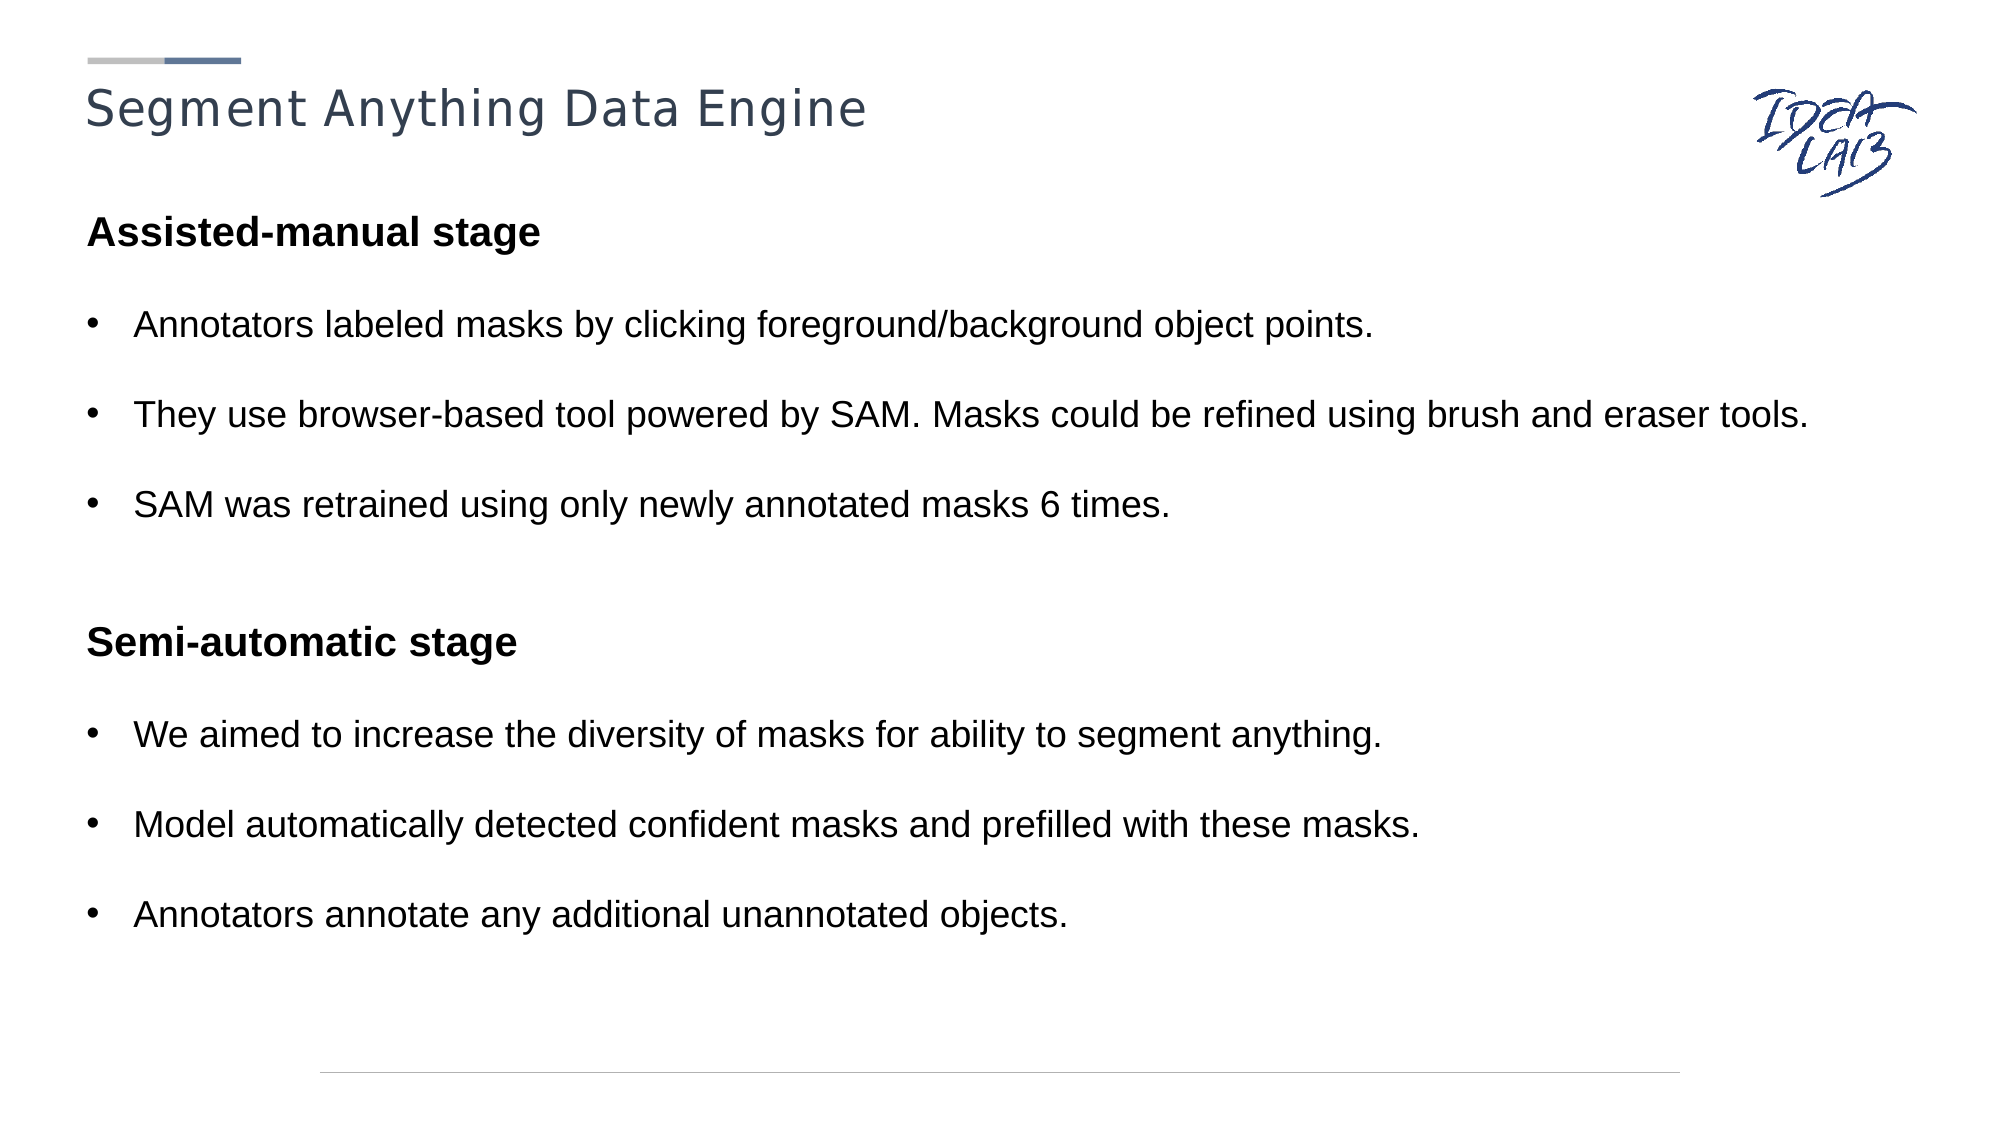

Segment Anything Data Engine
Assisted-manual stage

Annotators labeled masks by clicking foreground/background object points.

They use browser-based tool powered by SAM. Masks could be refined using brush and eraser tools.

SAM was retrained using only newly annotated masks 6 times.

Semi-automatic stage

We aimed to increase the diversity of masks for ability to segment anything.

Model automatically detected confident masks and prefilled with these masks.

Annotators annotate any additional unannotated objects.